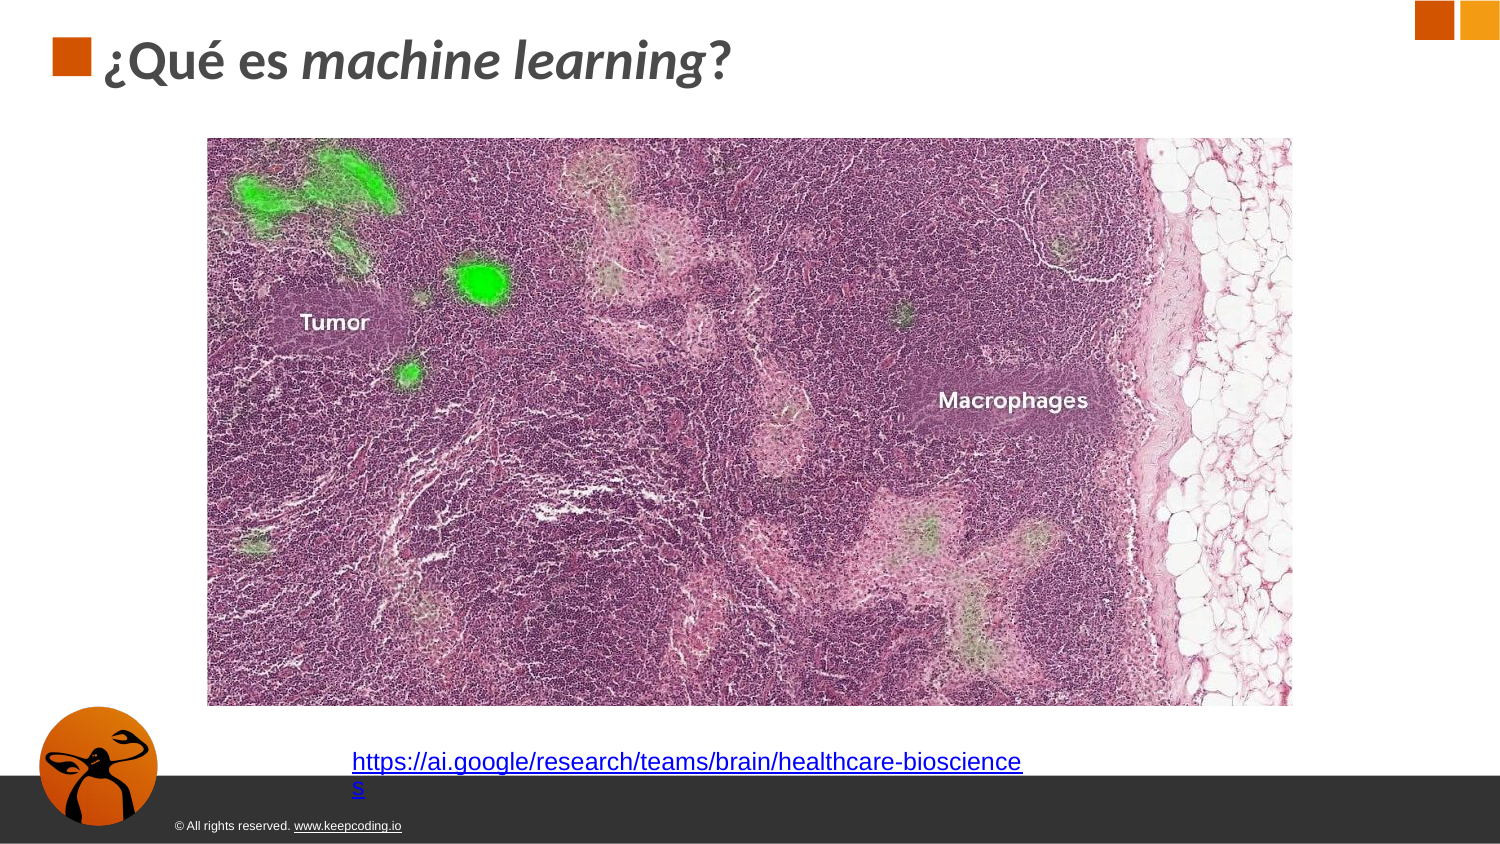

# ¿Qué es machine learning?

https://ai.google/research/teams/brain/healthcare-biosciences
© All rights reserved. www.keepcoding.io